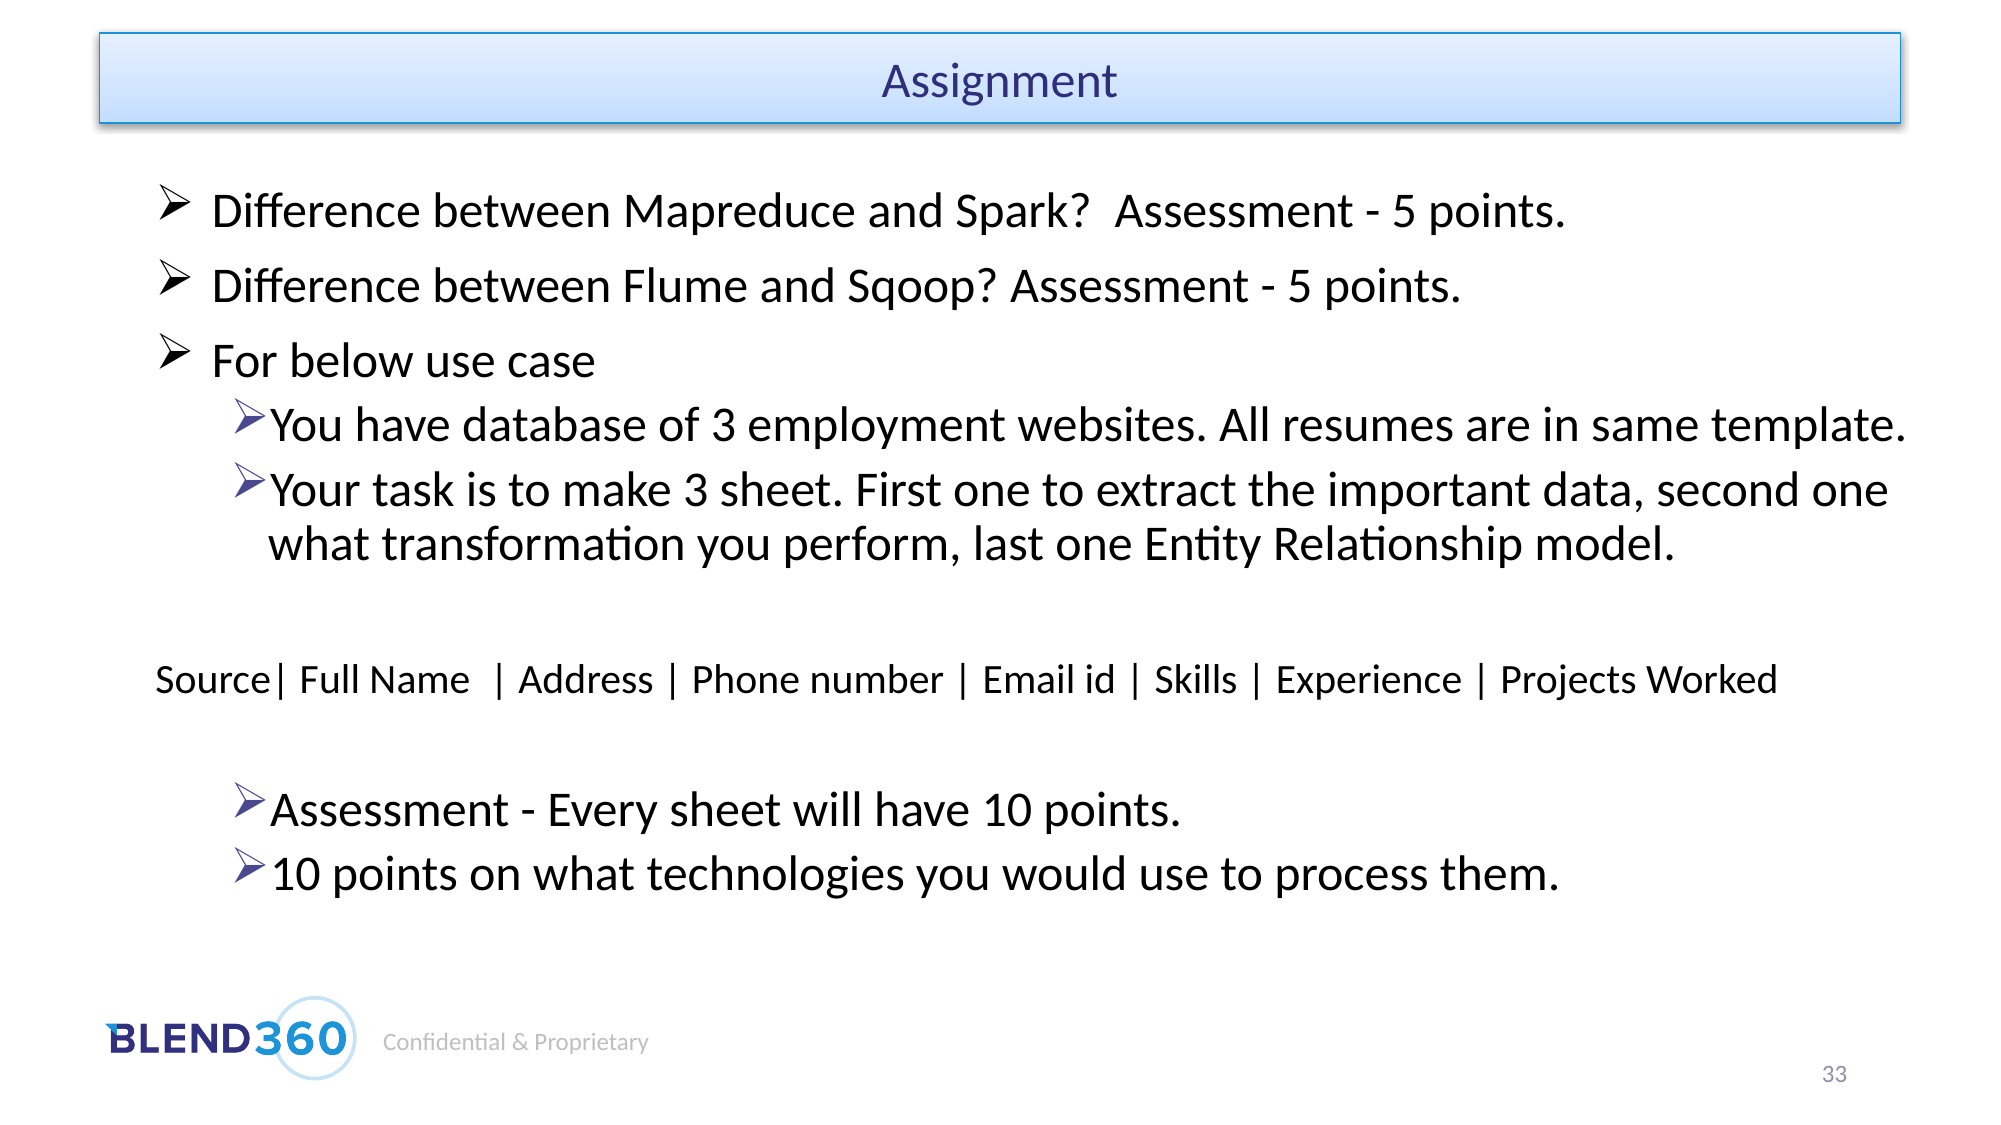

Assignment
Difference between Mapreduce and Spark?  Assessment - 5 points.
Difference between Flume and Sqoop? Assessment - 5 points.
For below use case
You have database of 3 employment websites. All resumes are in same template.
Your task is to make 3 sheet. First one to extract the important data, second one what transformation you perform, last one Entity Relationship model.

Source| Full Name  | Address | Phone number | Email id | Skills | Experience | Projects Worked

Assessment - Every sheet will have 10 points.
10 points on what technologies you would use to process them.

33